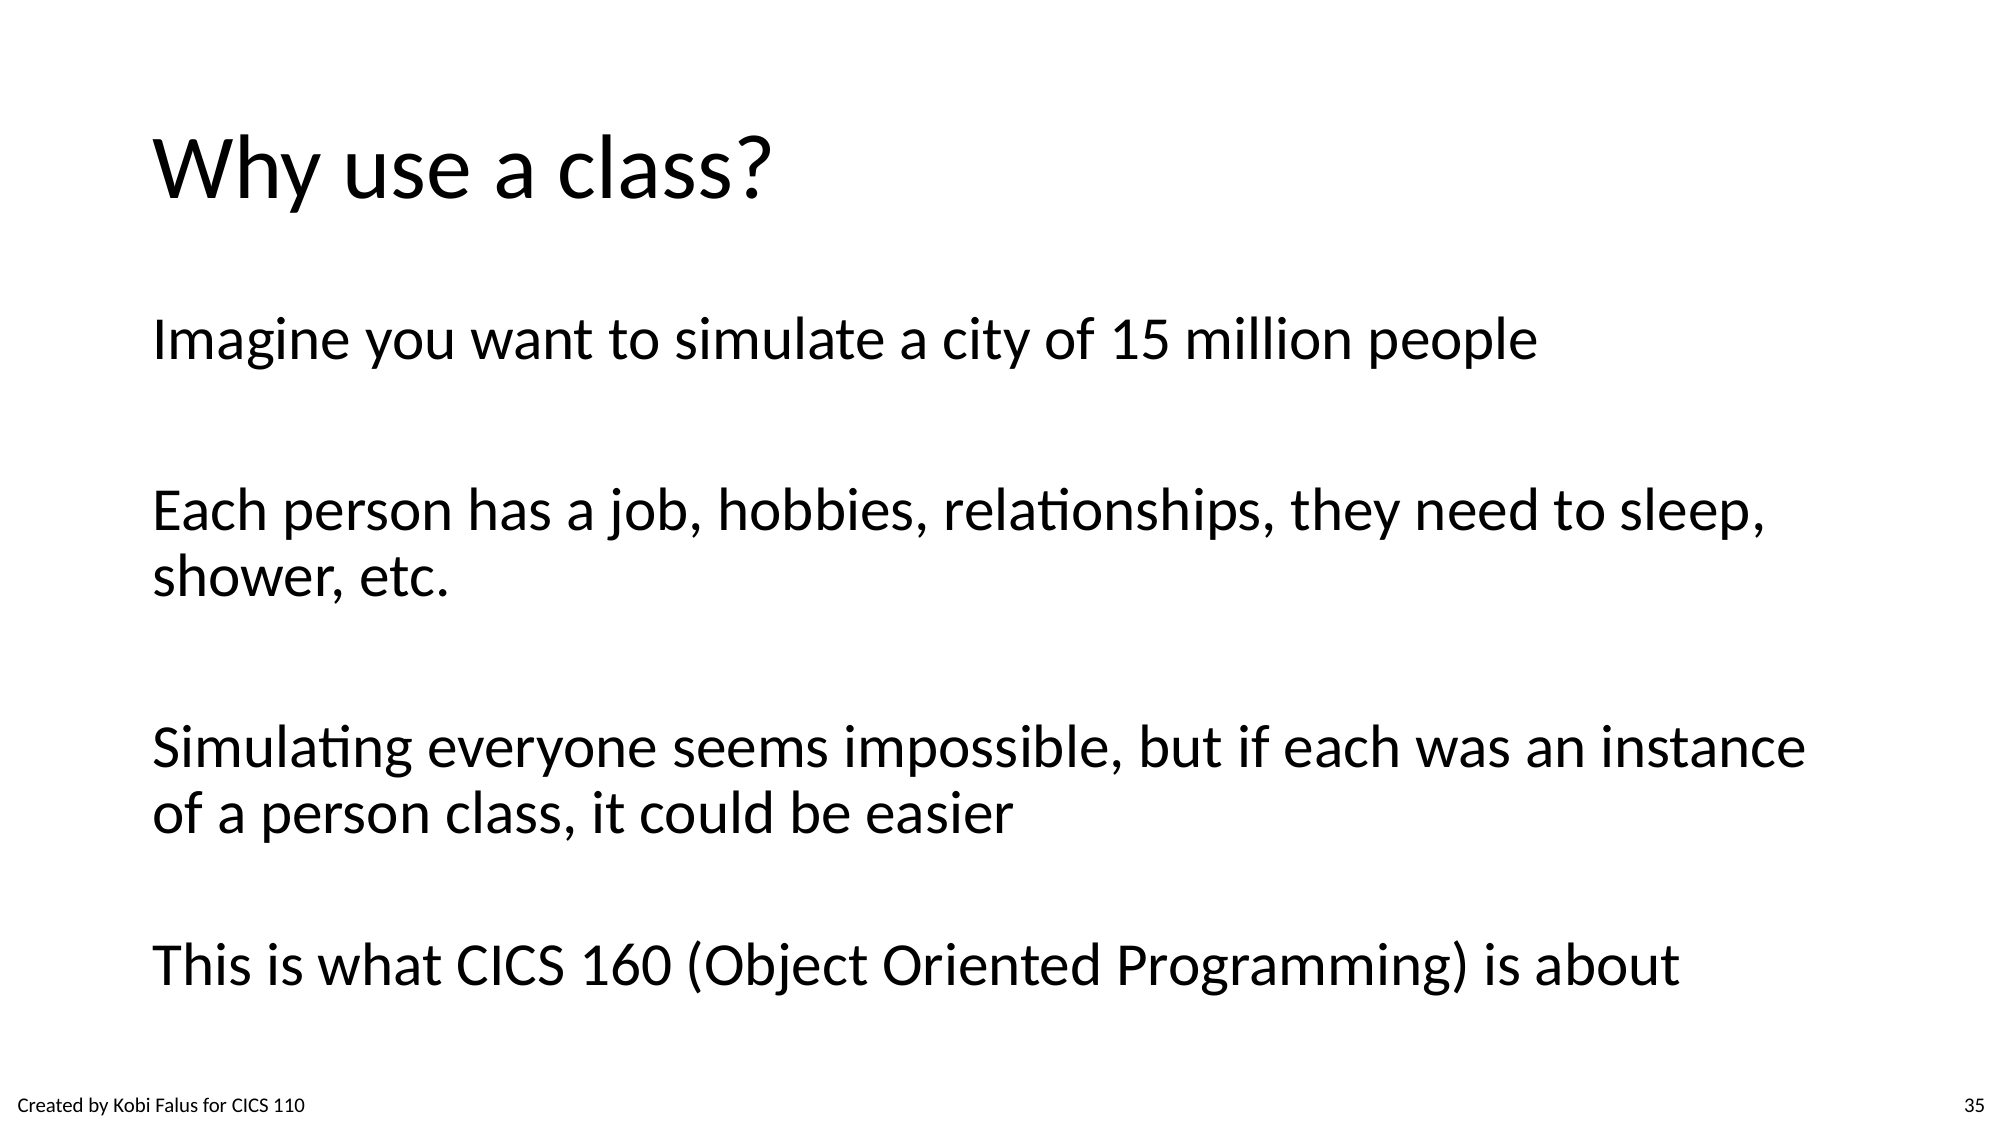

# Why use a class?
Imagine you want to simulate a city of 15 million people

Each person has a job, hobbies, relationships, they need to sleep, shower, etc.

Simulating everyone seems impossible, but if each was an instance of a person class, it could be easier
This is what CICS 160 (Object Oriented Programming) is about